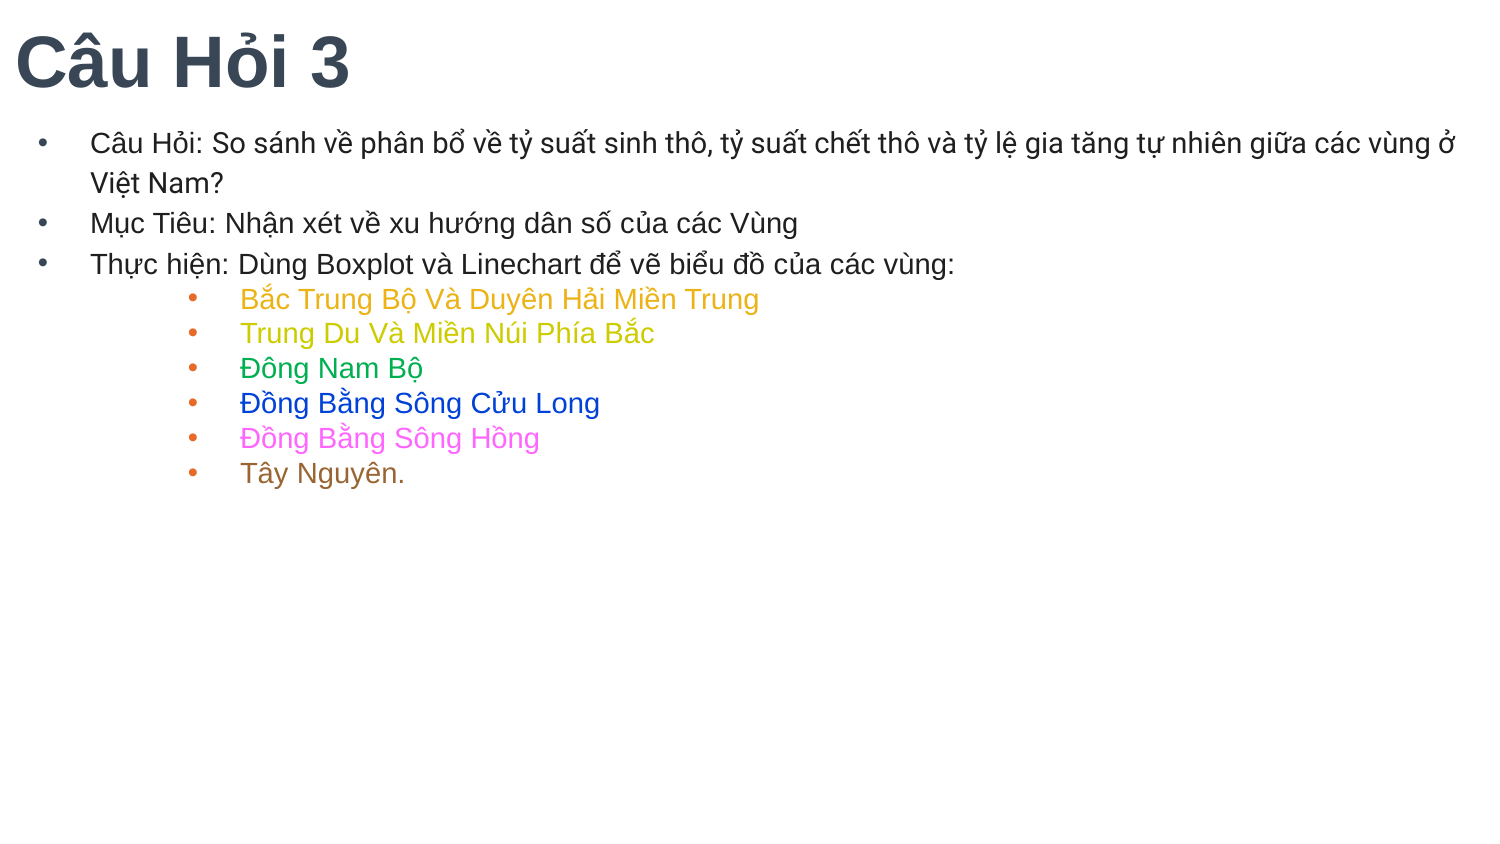

# Câu Hỏi 3
Câu Hỏi: So sánh về phân bổ về tỷ suất sinh thô, tỷ suất chết thô và tỷ lệ gia tăng tự nhiên giữa các vùng ở Việt Nam?
Mục Tiêu: Nhận xét về xu hướng dân số của các Vùng
Thực hiện: Dùng Boxplot và Linechart để vẽ biểu đồ của các vùng:
Bắc Trung Bộ Và Duyên Hải Miền Trung
Trung Du Và Miền Núi Phía Bắc
Đông Nam Bộ
Đồng Bằng Sông Cửu Long
Đồng Bằng Sông Hồng
Tây Nguyên.